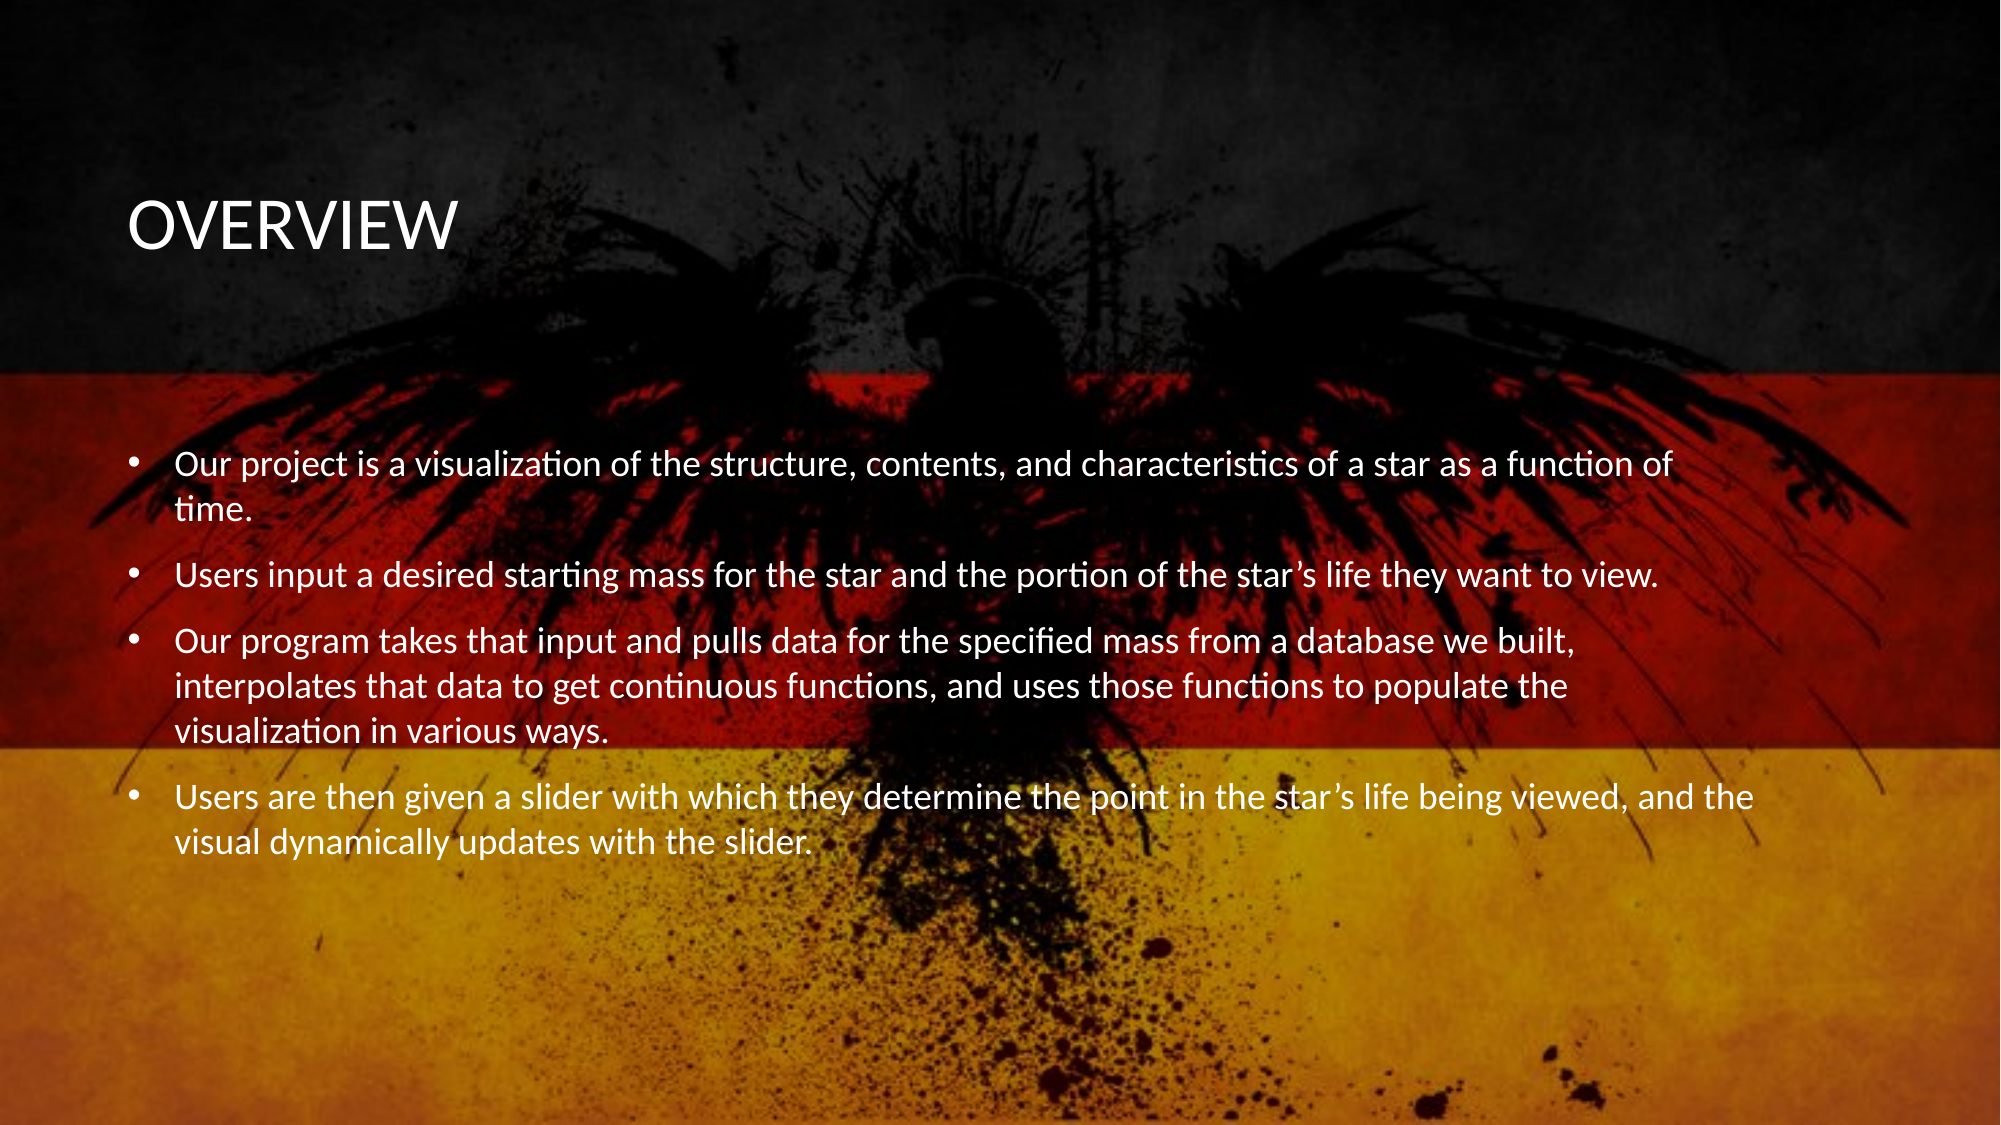

# Overview
Our project is a visualization of the structure, contents, and characteristics of a star as a function of time.
Users input a desired starting mass for the star and the portion of the star’s life they want to view.
Our program takes that input and pulls data for the specified mass from a database we built, interpolates that data to get continuous functions, and uses those functions to populate the visualization in various ways.
Users are then given a slider with which they determine the point in the star’s life being viewed, and the visual dynamically updates with the slider.